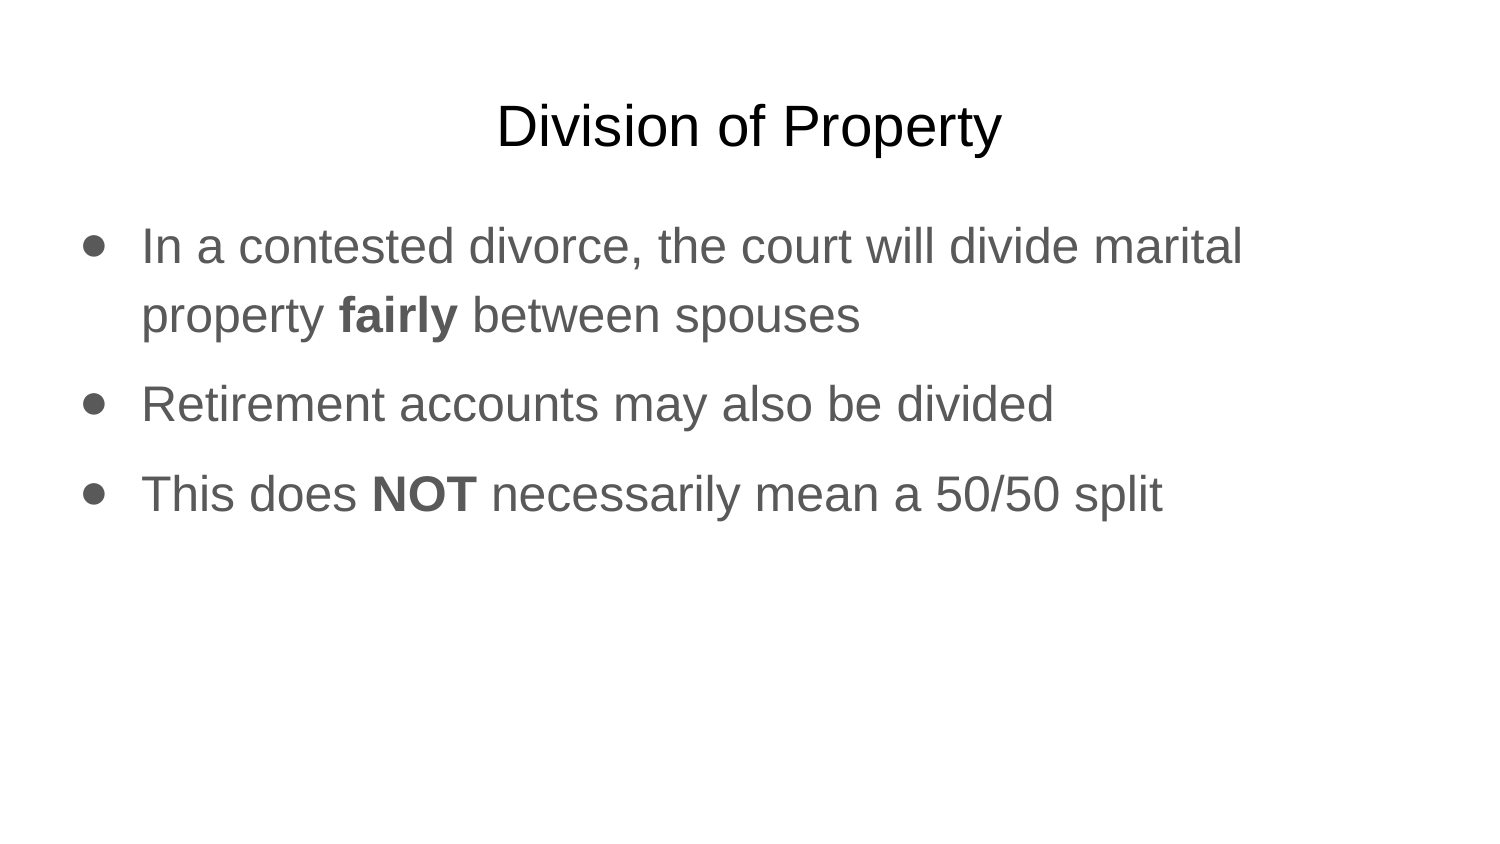

# Division of Property
In a contested divorce, the court will divide marital property fairly between spouses
Retirement accounts may also be divided
This does NOT necessarily mean a 50/50 split